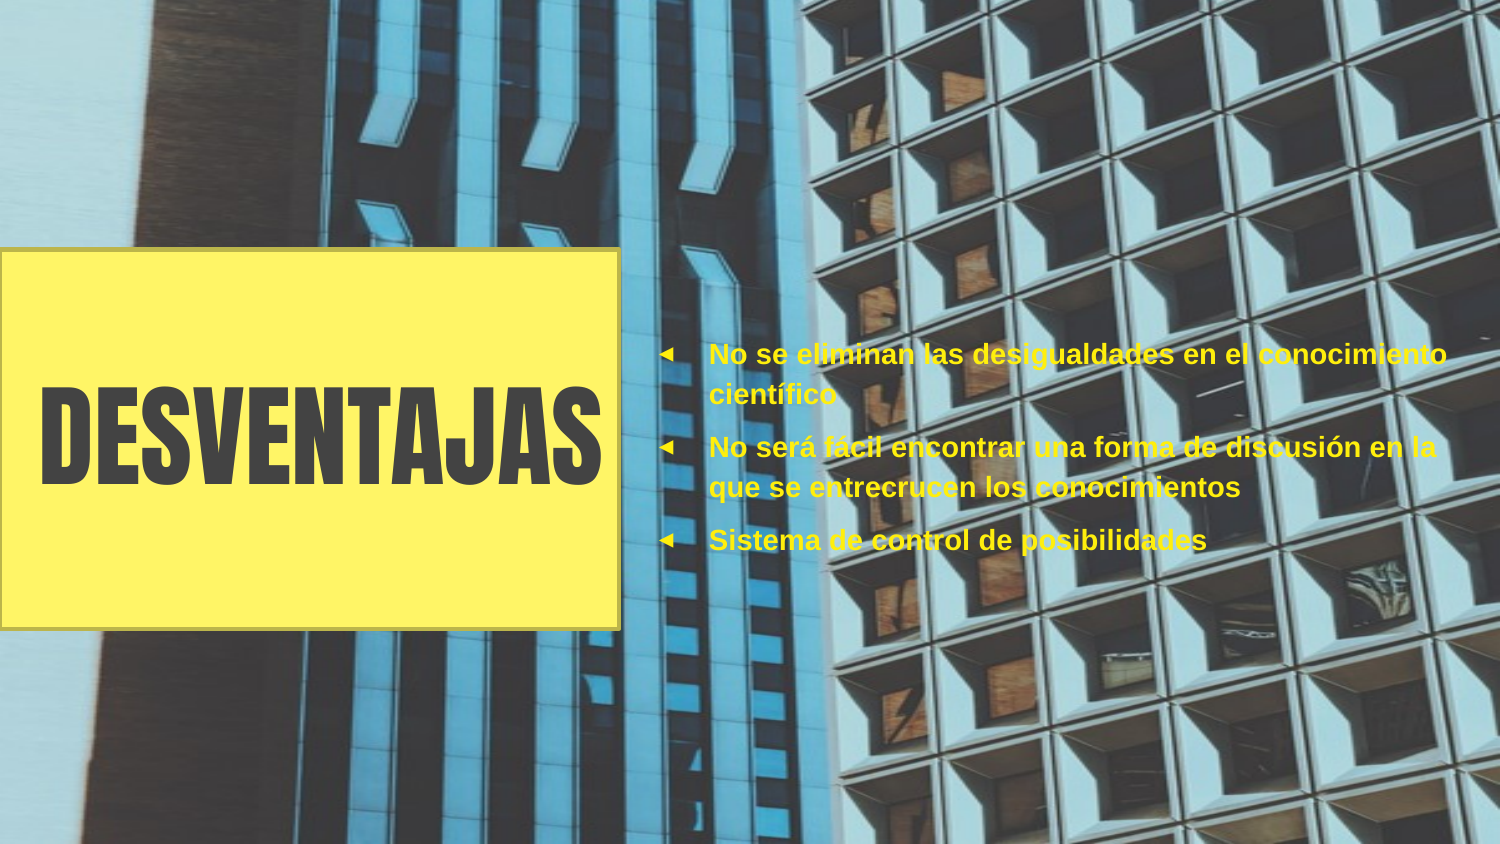

No se eliminan las desigualdades en el conocimiento científico
No será fácil encontrar una forma de discusión en la que se entrecrucen los conocimientos
Sistema de control de posibilidades

# DESVENTAJAS